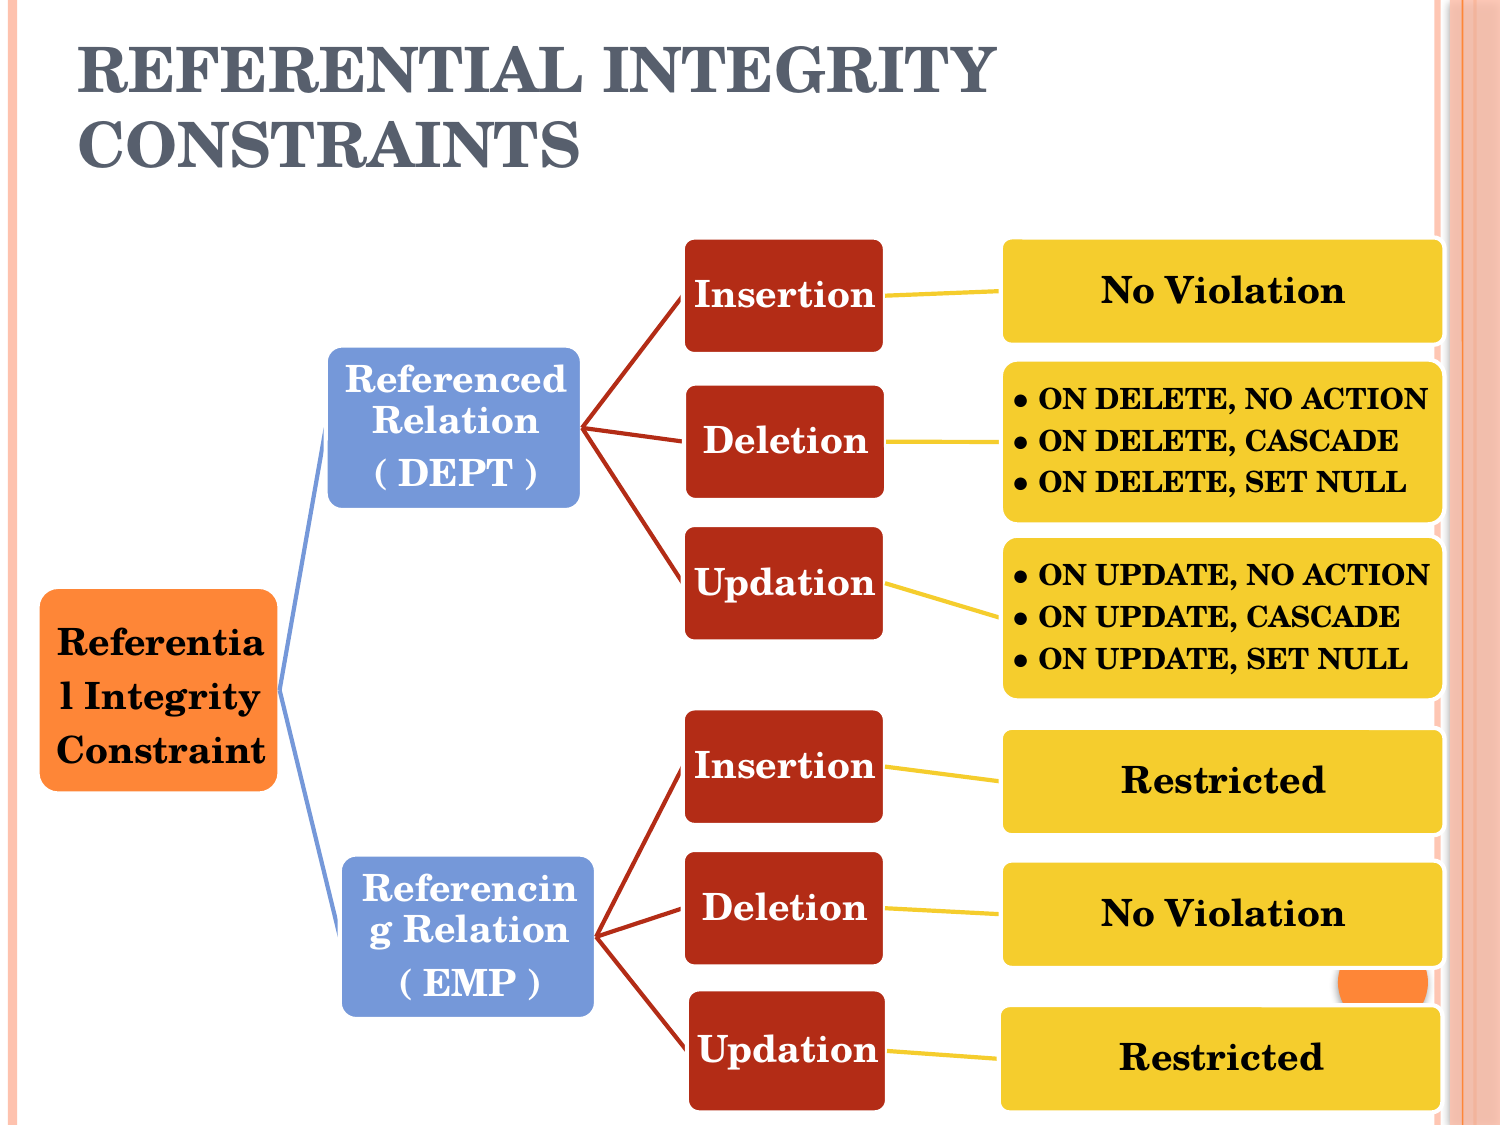

# Referential Integrity Constraints
Referential Integrity Constraint

Referenced Relation
( DEPT )

Insertion

No Violation

Deletion

● ON DELETE, NO ACTION
● ON DELETE, CASCADE
● ON DELETE, SET NULL

Updation

● ON UPDATE, NO ACTION
● ON UPDATE, CASCADE
● ON UPDATE, SET NULL

Referencing Relation
( EMP )

Insertion

Restricted

Deletion

No Violation

Updation

Restricted